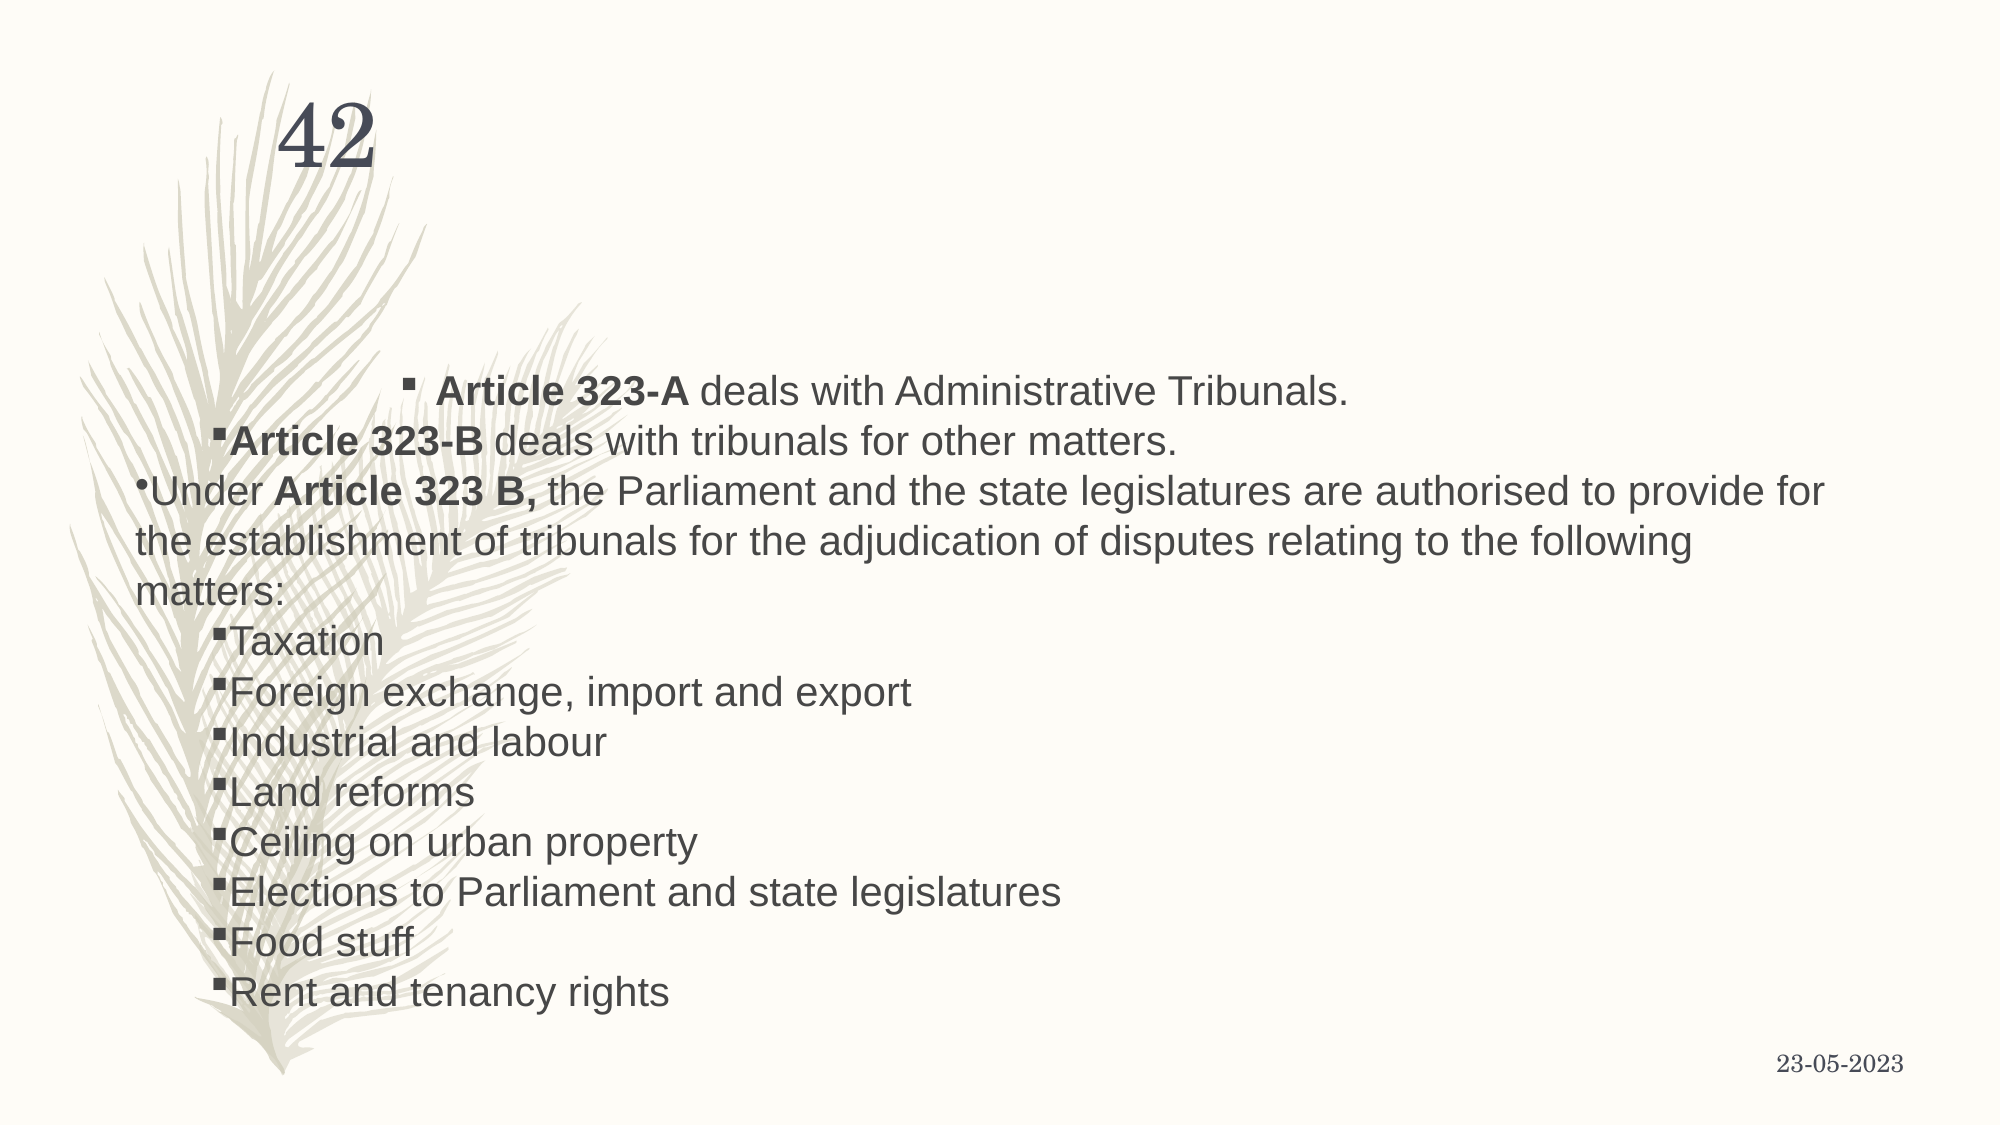

42
Article 323-A deals with Administrative Tribunals.
Article 323-B deals with tribunals for other matters.
Under Article 323 B, the Parliament and the state legislatures are authorised to provide for the establishment of tribunals for the adjudication of disputes relating to the following matters:
Taxation
Foreign exchange, import and export
Industrial and labour
Land reforms
Ceiling on urban property
Elections to Parliament and state legislatures
Food stuff
Rent and tenancy rights
23-05-2023